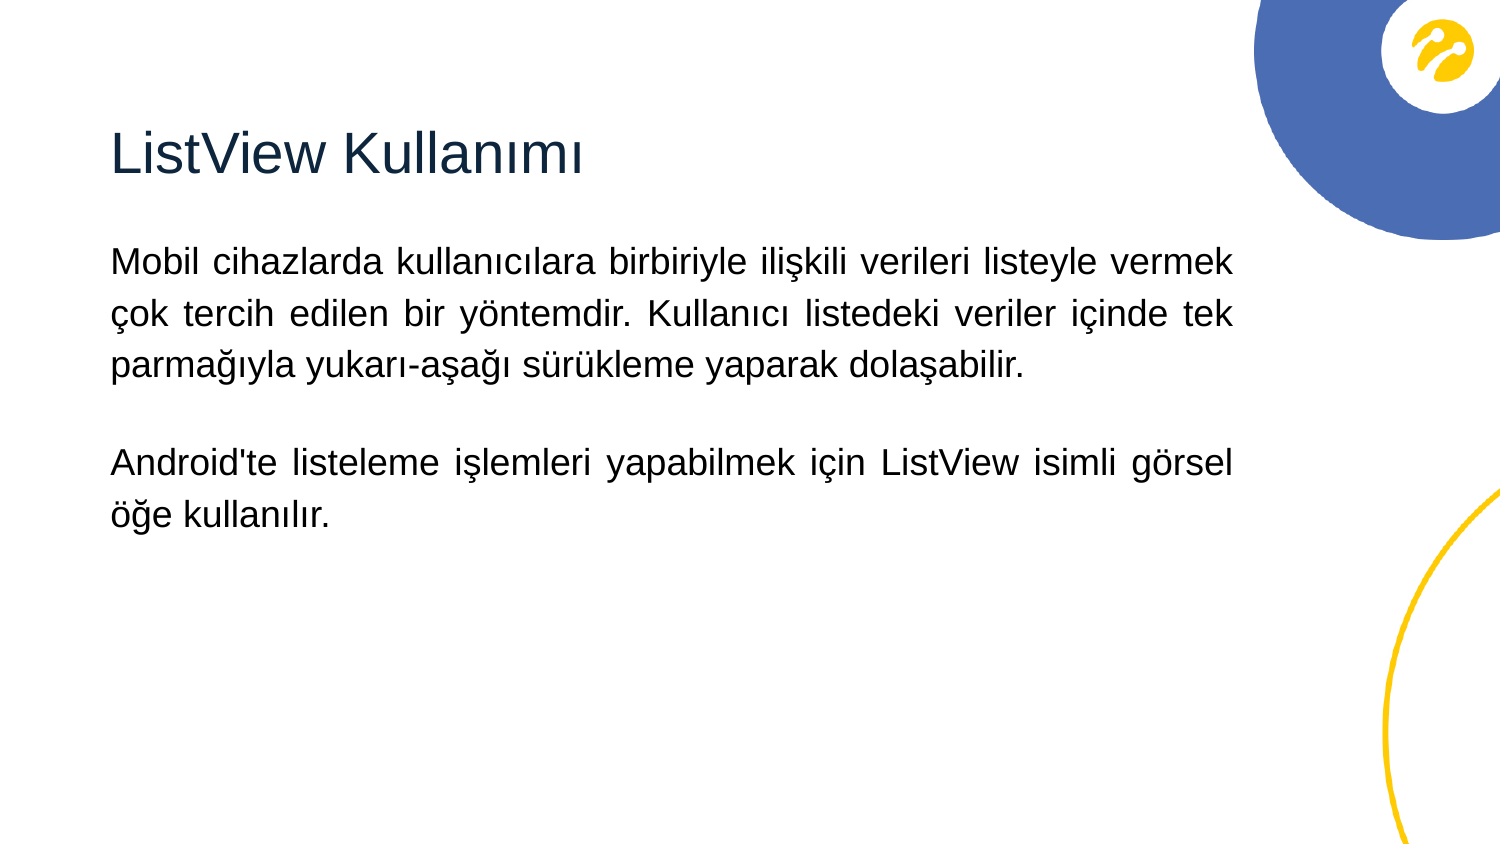

ListView Kullanımı
Mobil cihazlarda kullanıcılara birbiriyle ilişkili verileri listeyle vermek çok tercih edilen bir yöntemdir. Kullanıcı listedeki veriler içinde tek parmağıyla yukarı-aşağı sürükleme yaparak dolaşabilir.
Android'te listeleme işlemleri yapabilmek için ListView isimli görsel öğe kullanılır.